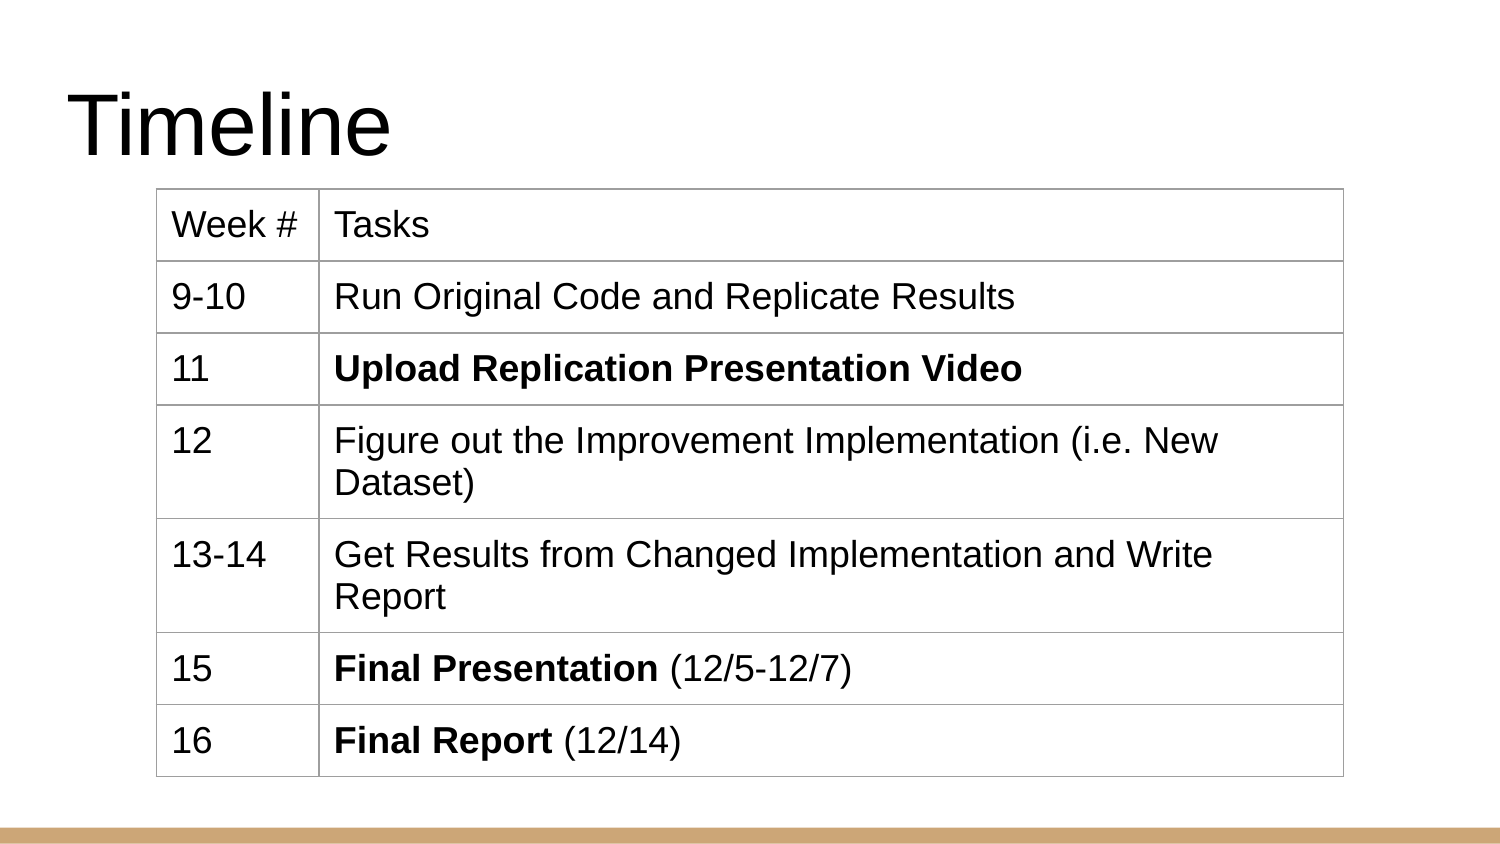

# Timeline
| Week # | Tasks |
| --- | --- |
| 9-10 | Run Original Code and Replicate Results |
| 11 | Upload Replication Presentation Video |
| 12 | Figure out the Improvement Implementation (i.e. New Dataset) |
| 13-14 | Get Results from Changed Implementation and Write Report |
| 15 | Final Presentation (12/5-12/7) |
| 16 | Final Report (12/14) |